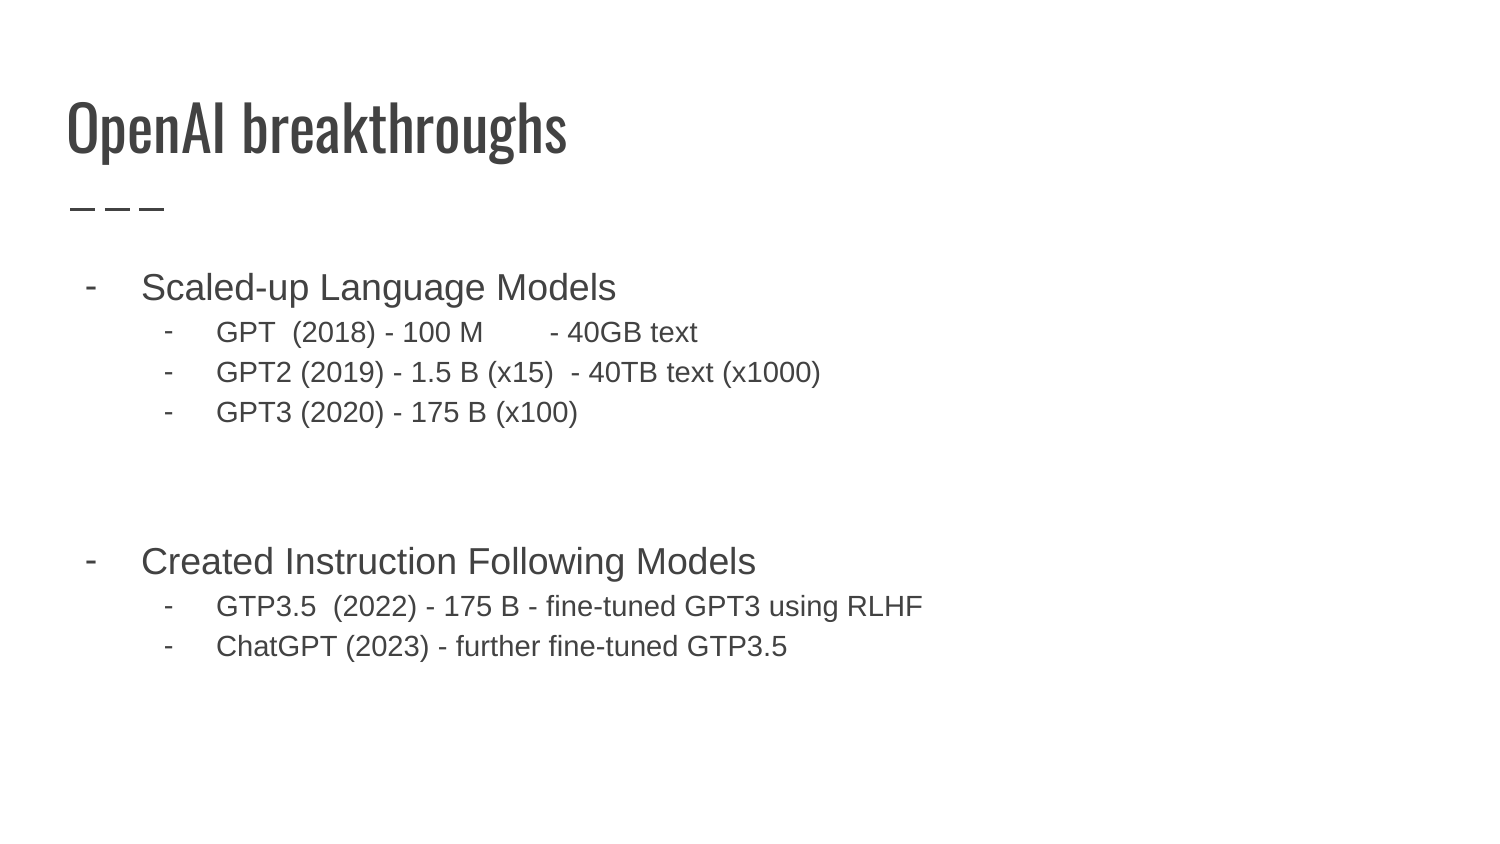

# OpenAI breakthroughs
Scaled-up Language Models
GPT  (2018) - 100 M        - 40GB text
GPT2 (2019) - 1.5 B (x15)  - 40TB text (x1000)
GPT3 (2020) - 175 B (x100)

Created Instruction Following Models
GTP3.5  (2022) - 175 B - fine-tuned GPT3 using RLHF
ChatGPT (2023) - further fine-tuned GTP3.5